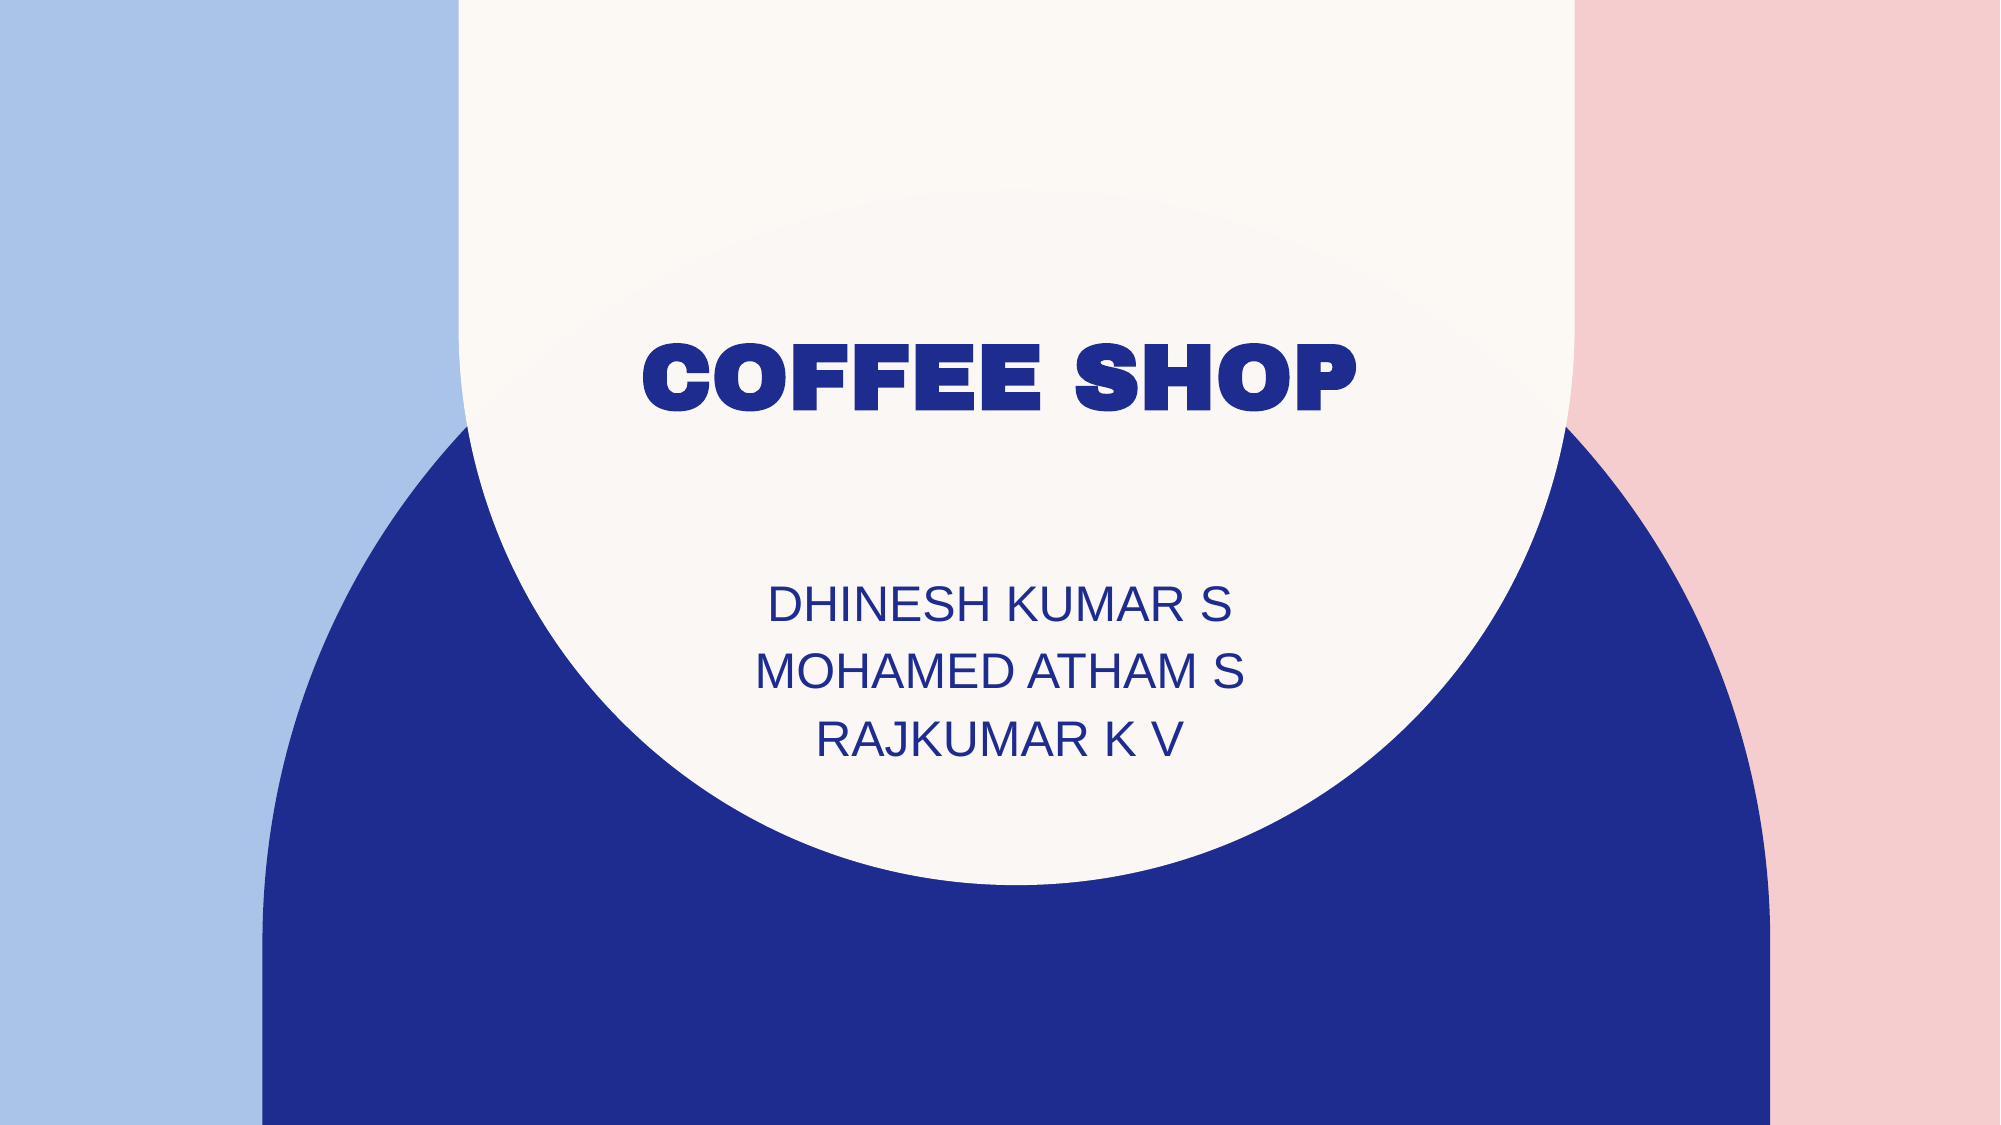

# COFFEE SHOP
DHINESH KUMAR S
MOHAMED ATHAM S
RAJKUMAR K V